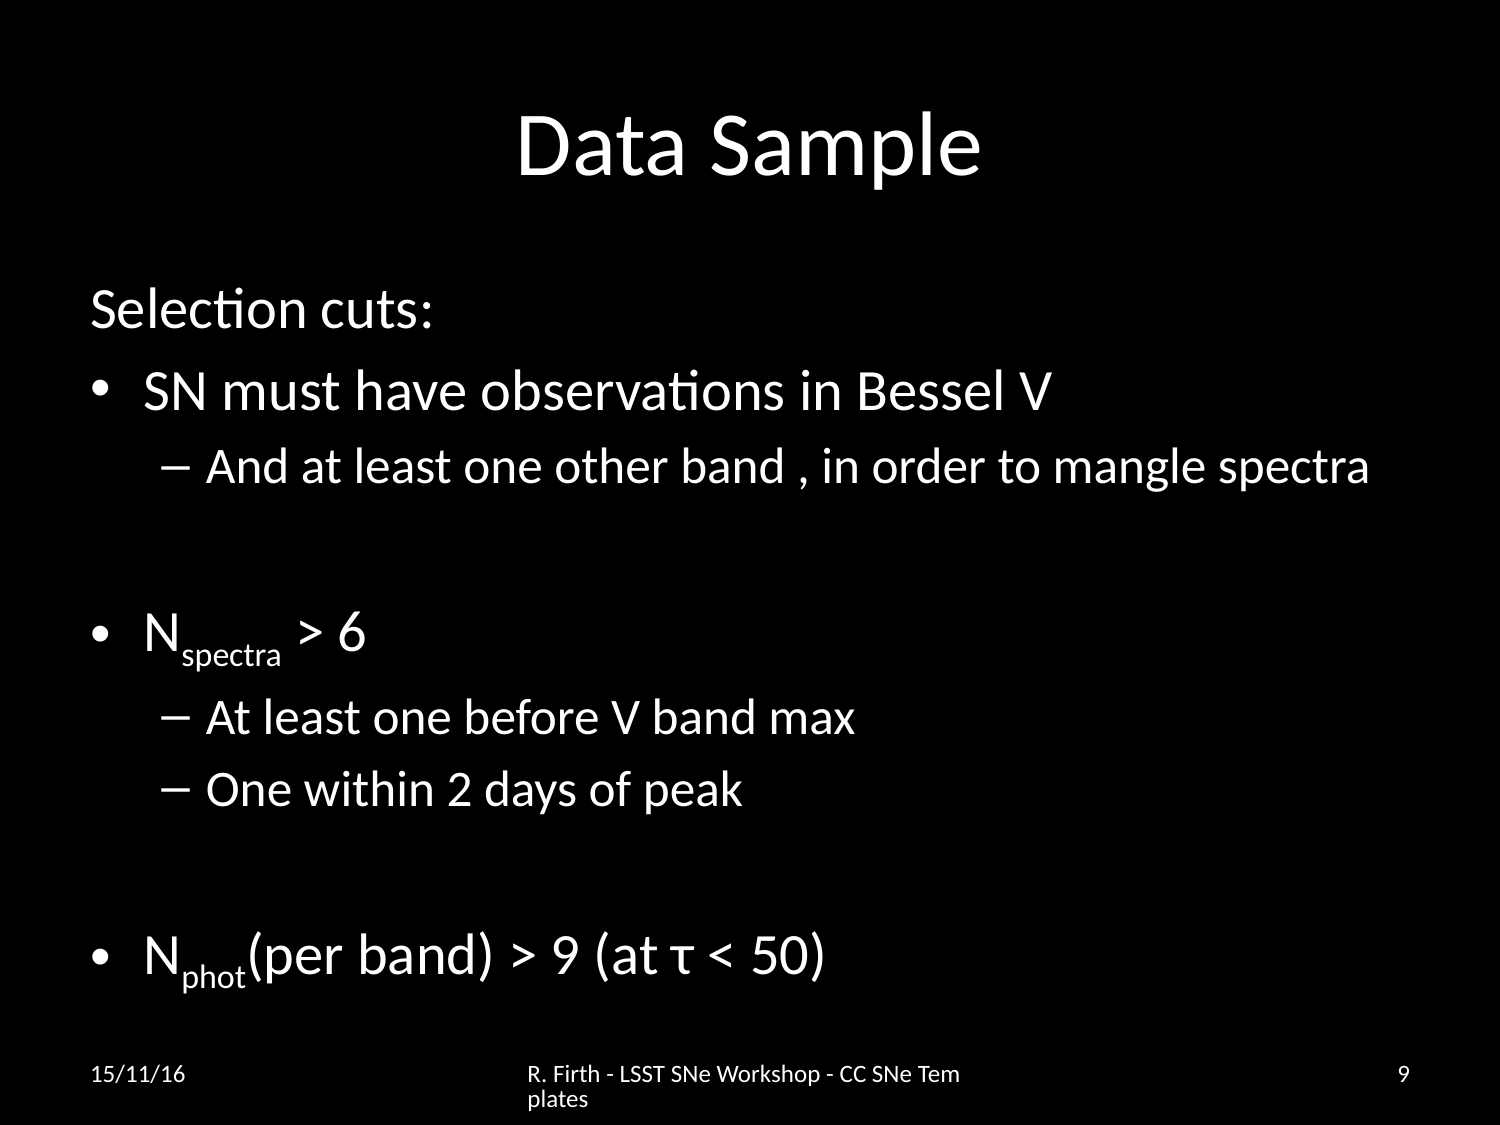

# Data Sample
Selection cuts:
SN must have observations in Bessel V
And at least one other band , in order to mangle spectra

Nspectra > 6
At least one before V band max
One within 2 days of peak

Nphot(per band) > 9 (at τ < 50)
15/11/16
R. Firth - LSST SNe Workshop - CC SNe Templates
9